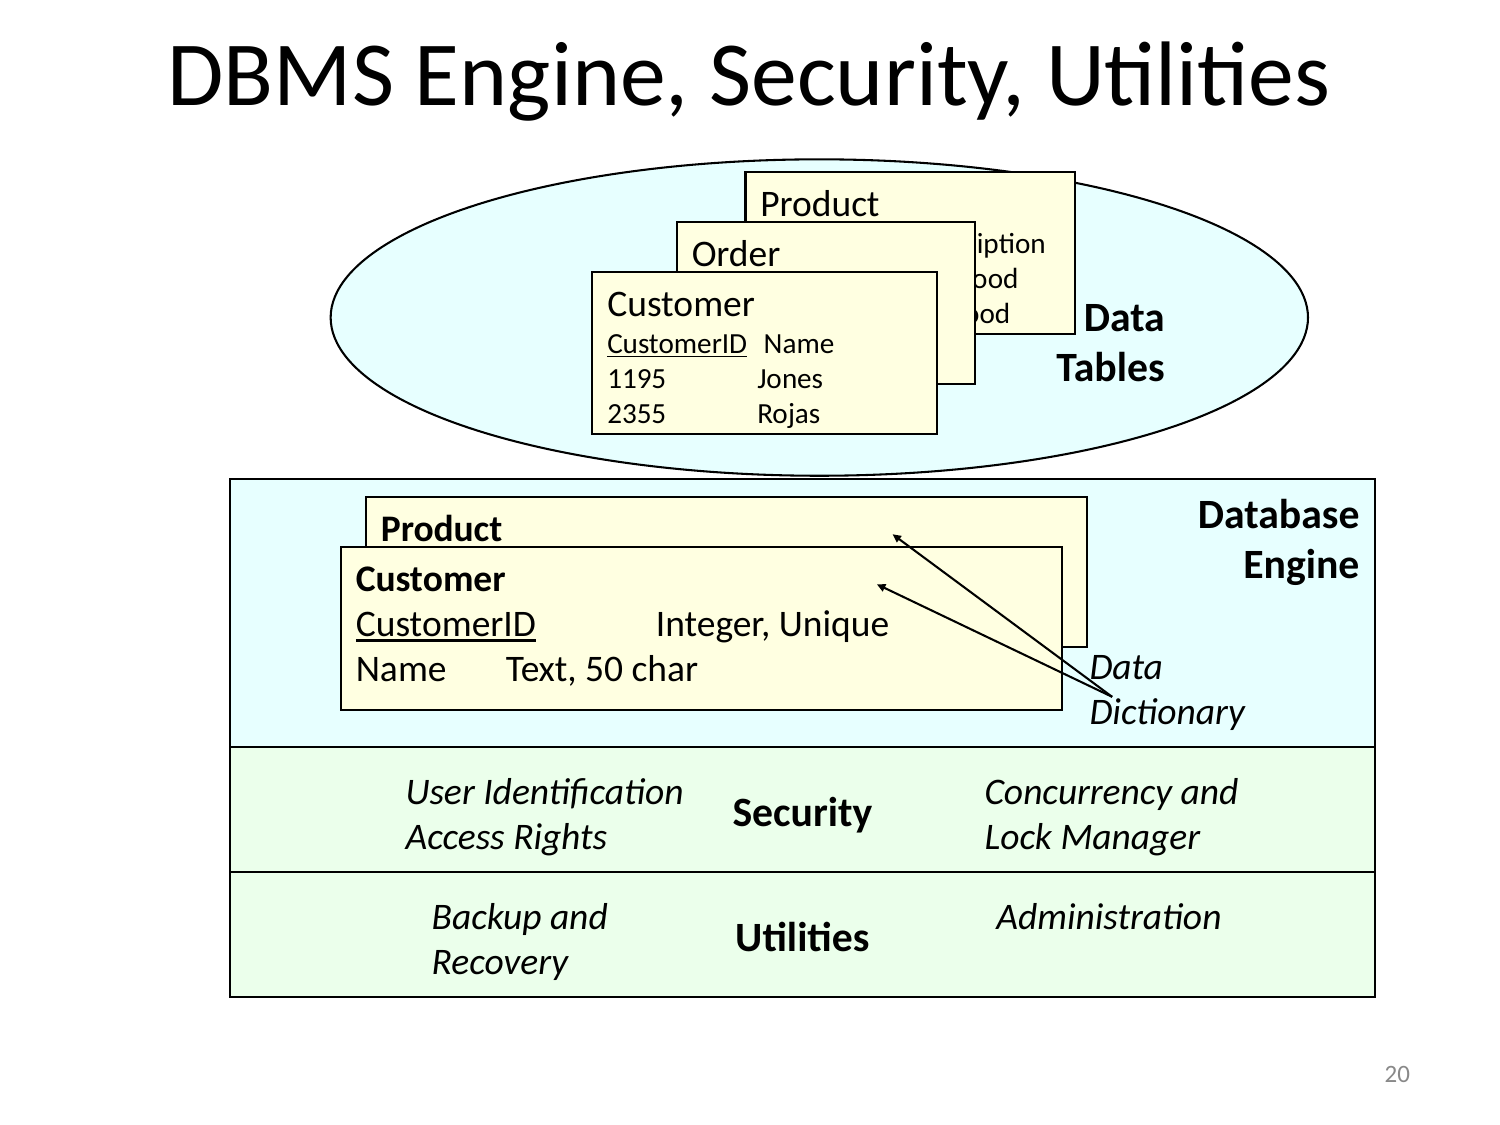

# DBMS Engine, Security, Utilities

Data
Tables
Product
ItemID	Description
887	Dog food
946	Cat food
Order
OrderID	ODate
9874	3-3-97
9888	3-9-97
Customer
CustomerID	 Name
1195	Jones
2355	Rojas
Database
Engine
Product
ItemID	Integer, Unique
Description	Text, 100 char
Customer
CustomerID	Integer, Unique
Name	Text, 50 char
Data
Dictionary
Security
User Identification
Access Rights
Concurrency and
Lock Manager
Utilities
Backup and
Recovery
Administration
20